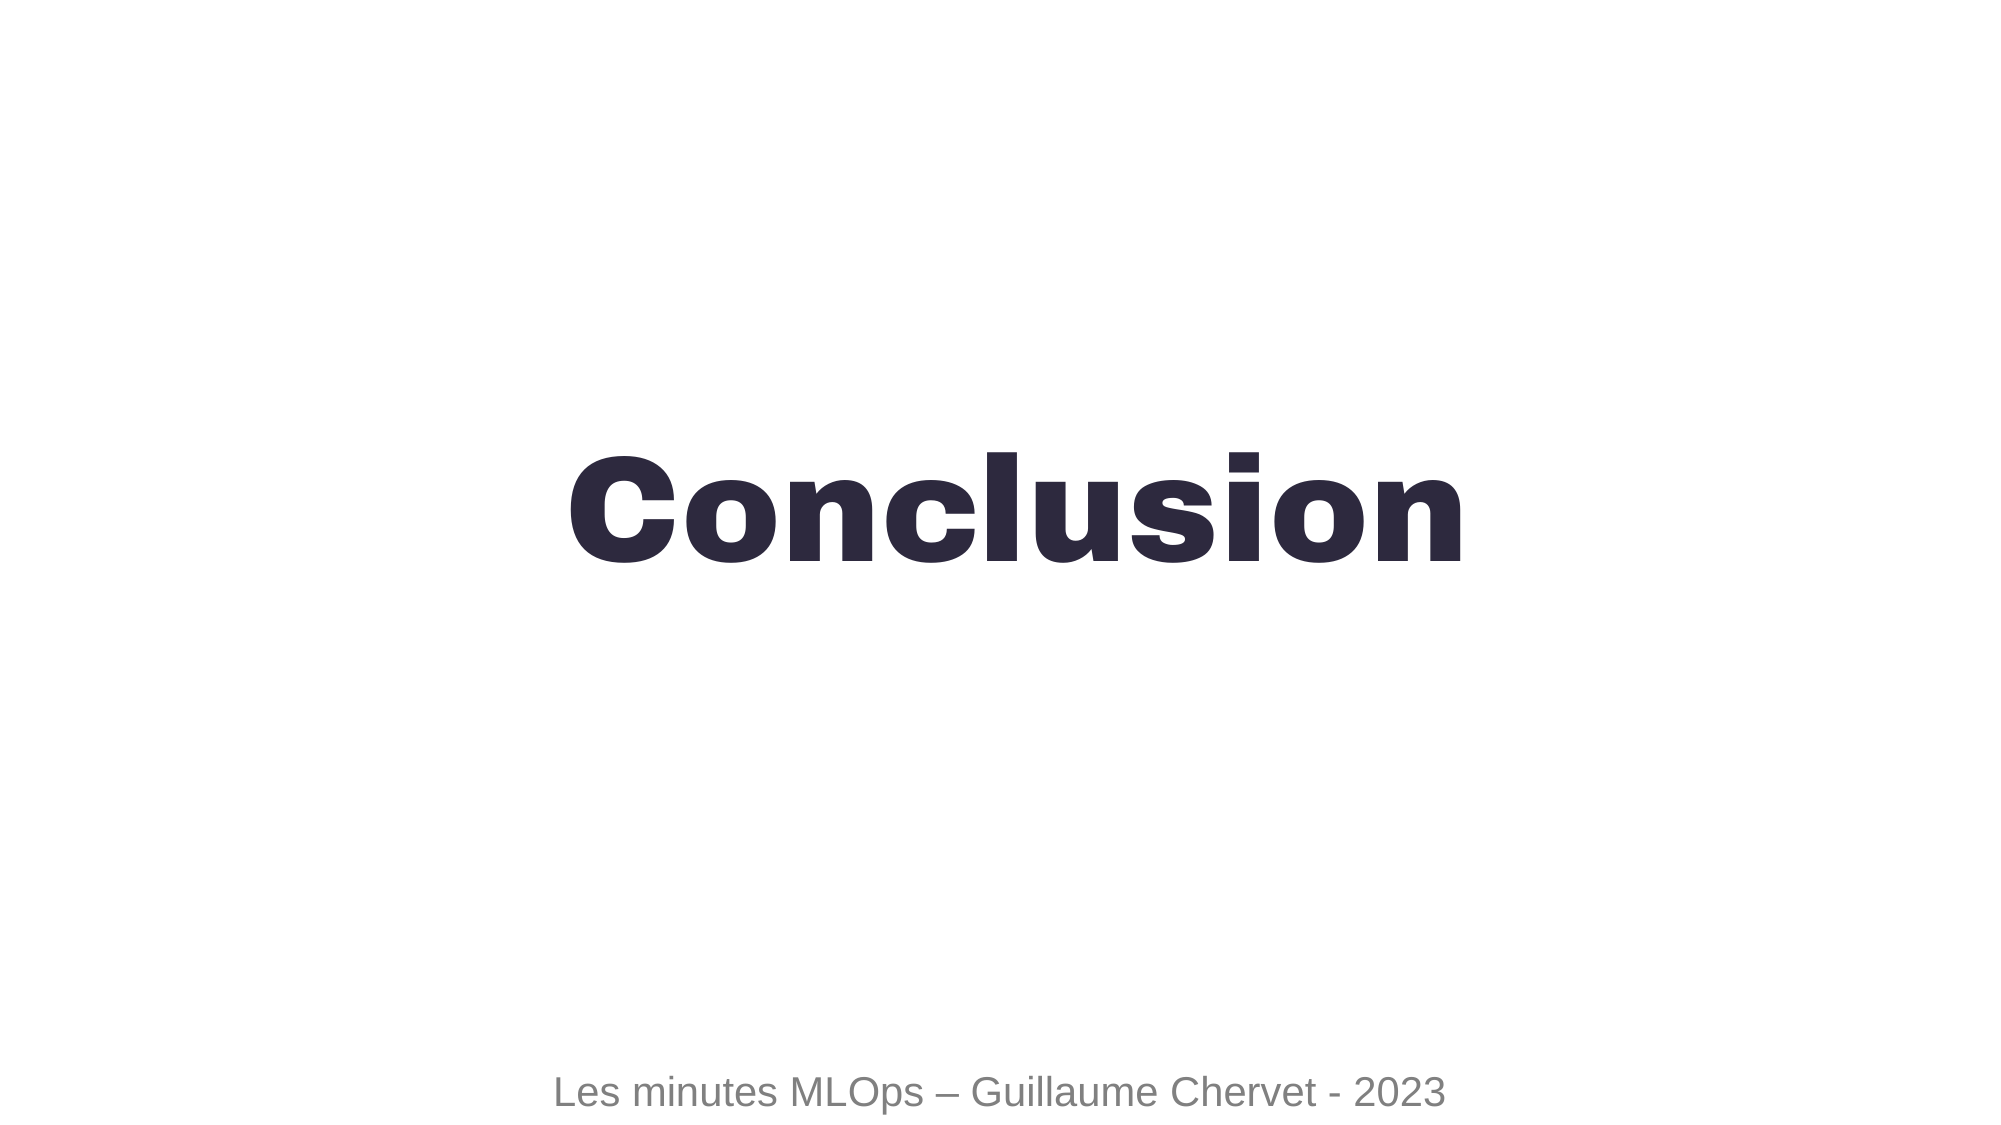

# Conclusion

Les minutes MLOps – Guillaume Chervet - 2023